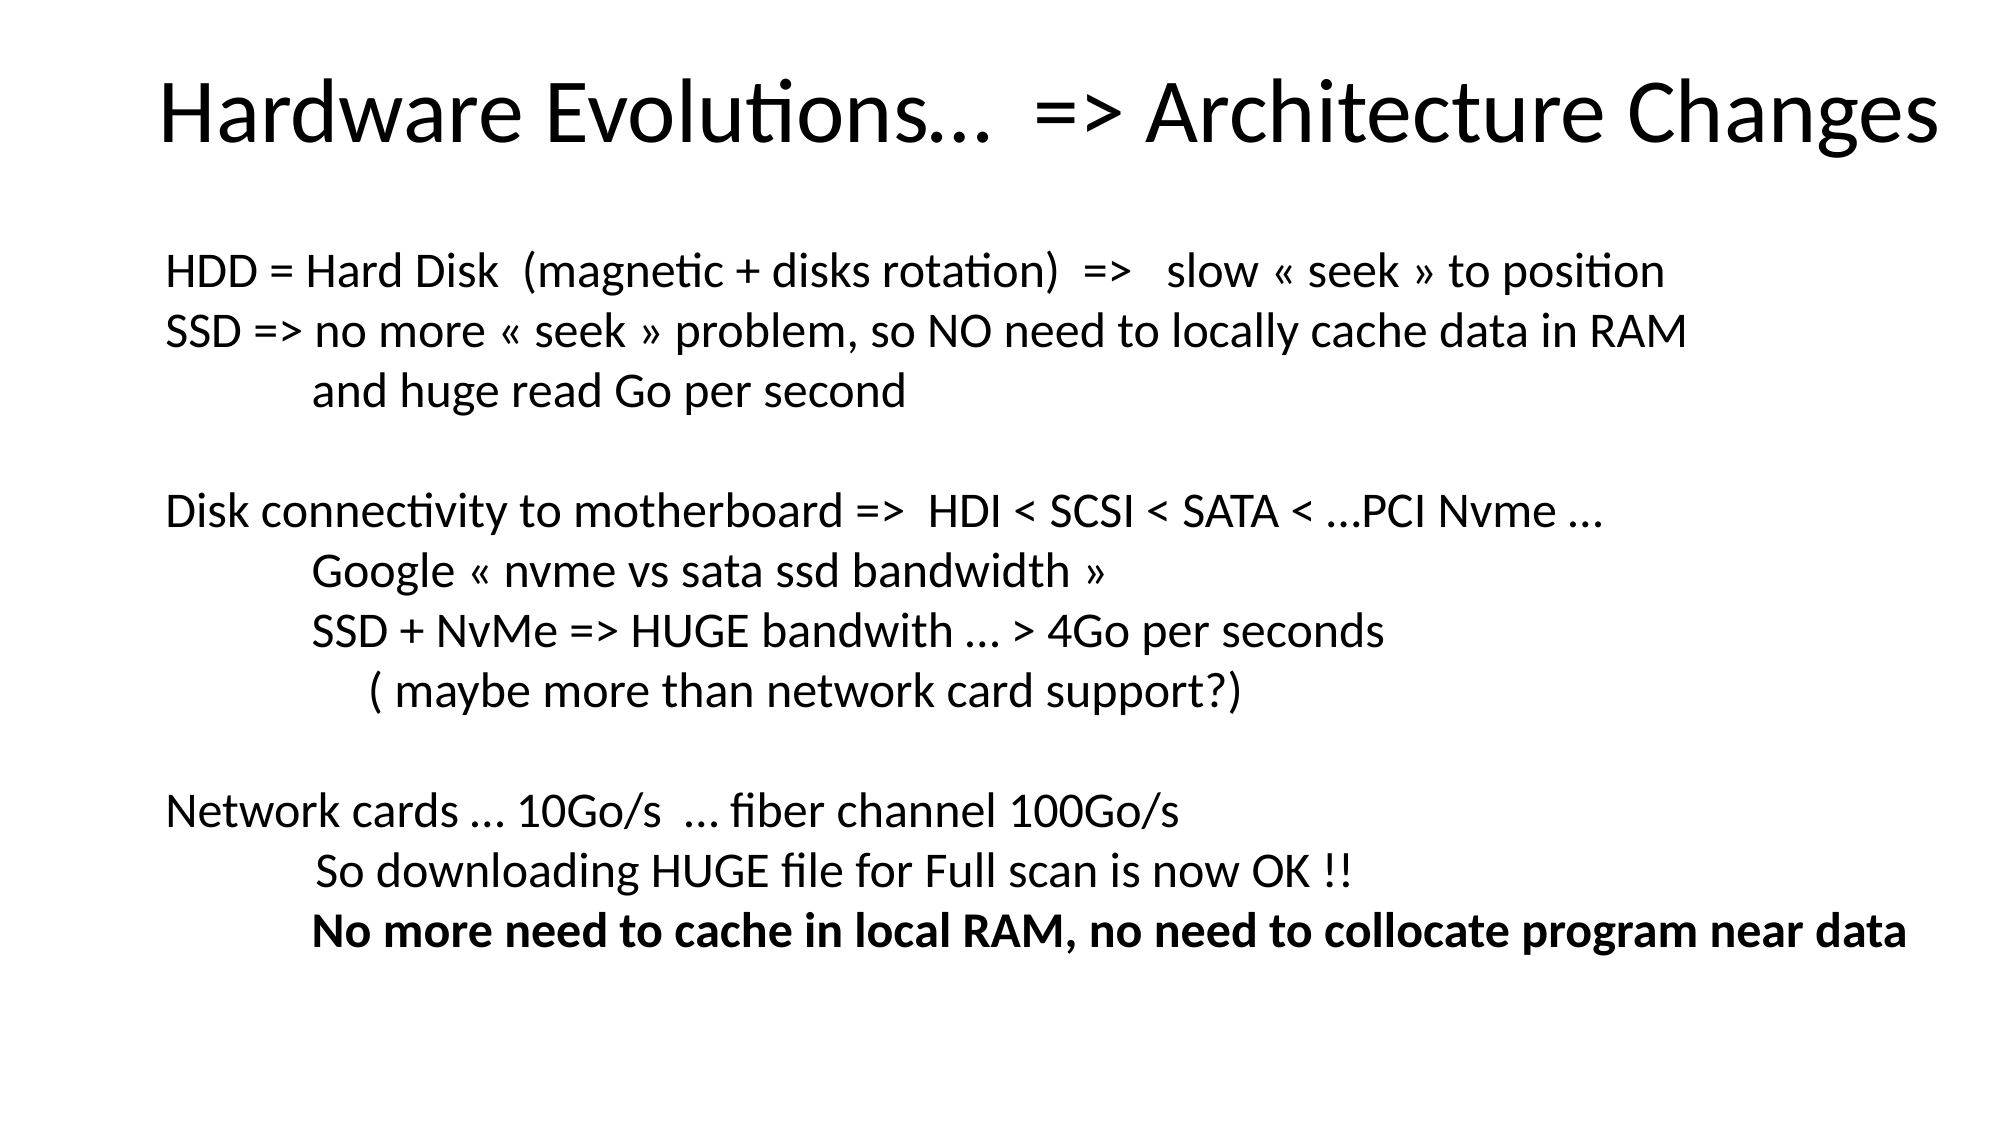

# Hardware Evolutions…  => Architecture Changes
HDD = Hard Disk  (magnetic + disks rotation)  =>   slow « seek » to position
SSD => no more « seek » problem, so NO need to locally cache data in RAM
             and huge read Go per second

Disk connectivity to motherboard =>  HDI < SCSI < SATA < …PCI Nvme …
             Google « nvme vs sata ssd bandwidth »
             SSD + NvMe => HUGE bandwith … > 4Go per seconds
                  ( maybe more than network card support?)

Network cards … 10Go/s  … fiber channel 100Go/s
	So downloading HUGE file for Full scan is now OK !!
             No more need to cache in local RAM, no need to collocate program near data